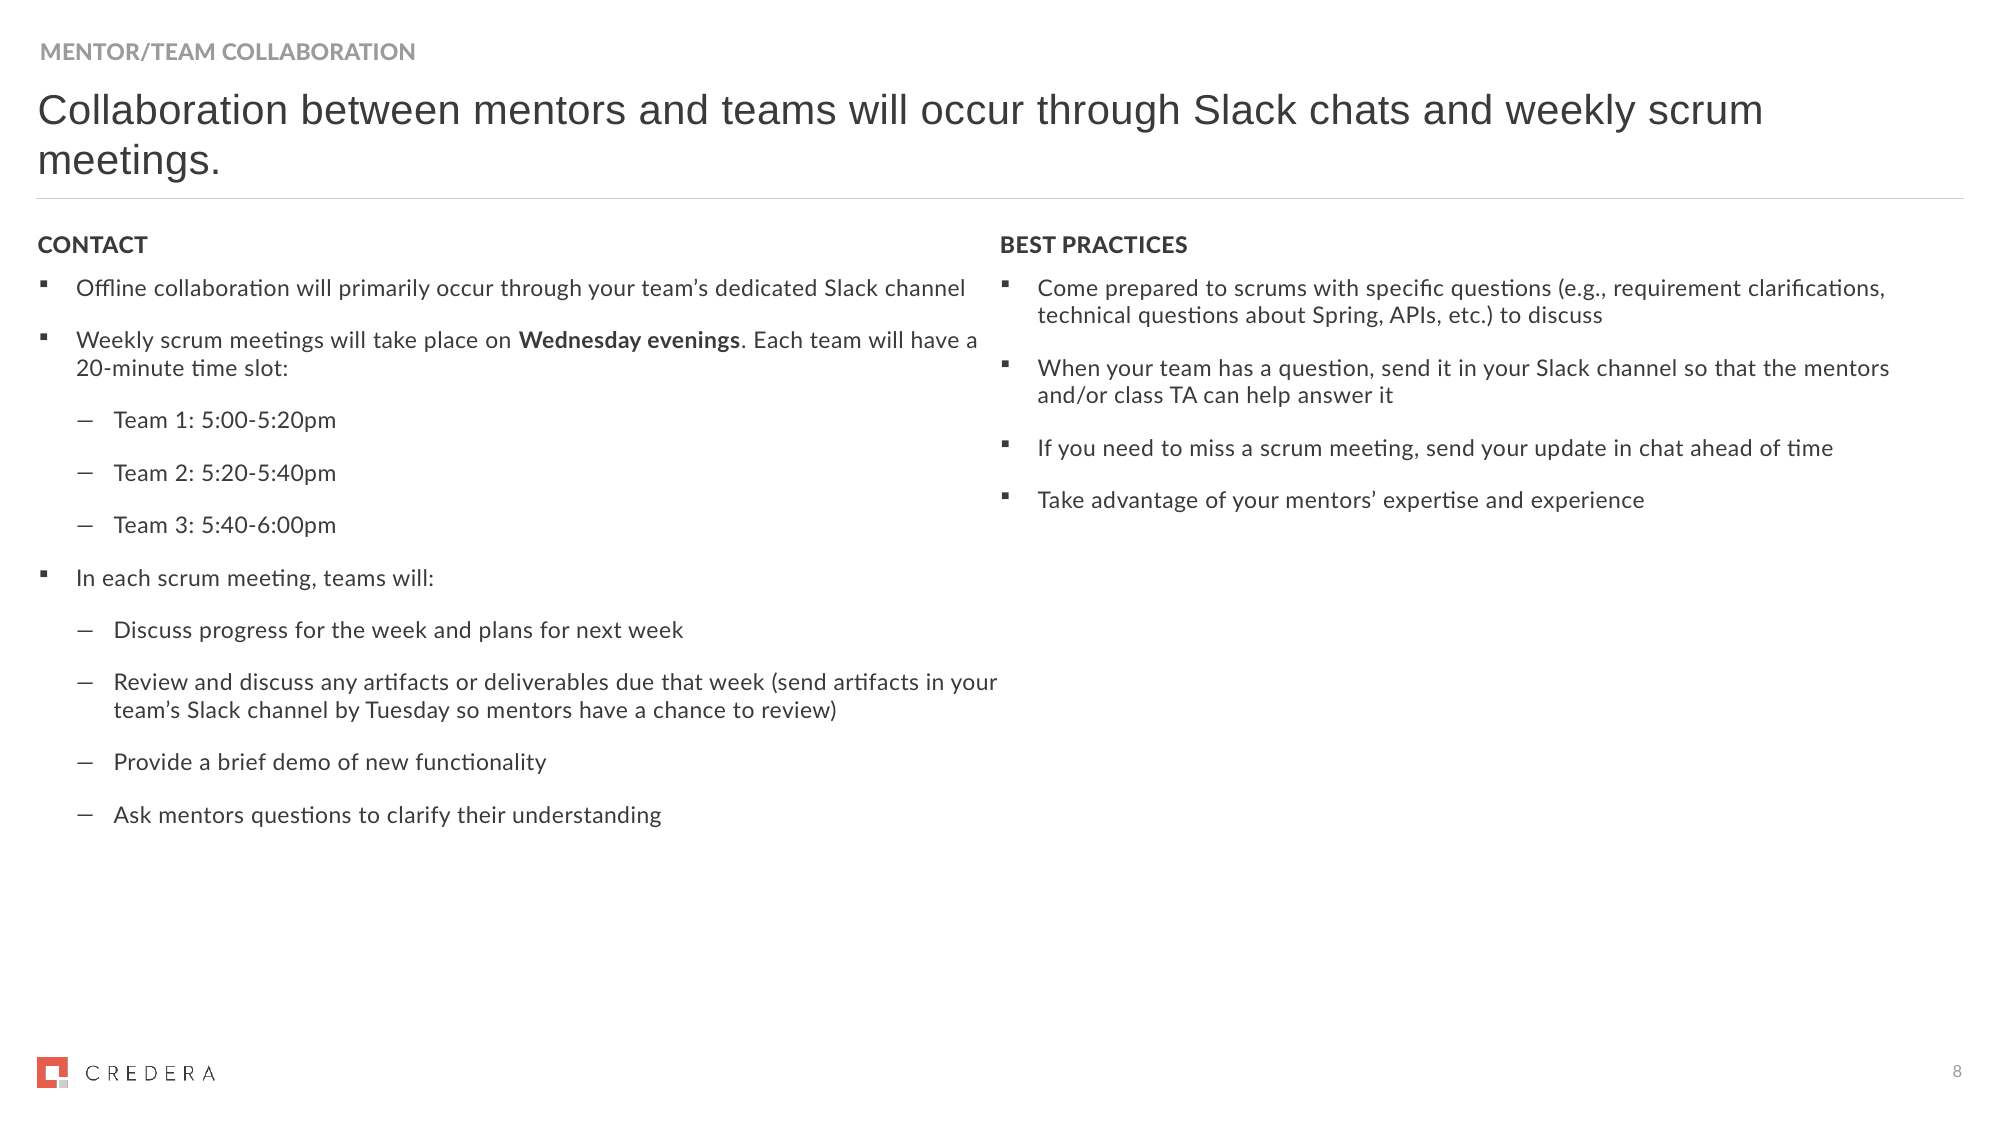

# MENTOR/TEAM COLLABORATION
Collaboration between mentors and teams will occur through Slack chats and weekly scrum meetings.
Best practices
Contact
Offline collaboration will primarily occur through your team’s dedicated Slack channel
Weekly scrum meetings will take place on Wednesday evenings. Each team will have a 20-minute time slot:
Team 1: 5:00-5:20pm
Team 2: 5:20-5:40pm
Team 3: 5:40-6:00pm
In each scrum meeting, teams will:
Discuss progress for the week and plans for next week
Review and discuss any artifacts or deliverables due that week (send artifacts in your team’s Slack channel by Tuesday so mentors have a chance to review)
Provide a brief demo of new functionality
Ask mentors questions to clarify their understanding

Come prepared to scrums with specific questions (e.g., requirement clarifications, technical questions about Spring, APIs, etc.) to discuss
When your team has a question, send it in your Slack channel so that the mentors and/or class TA can help answer it
If you need to miss a scrum meeting, send your update in chat ahead of time
Take advantage of your mentors’ expertise and experience
8